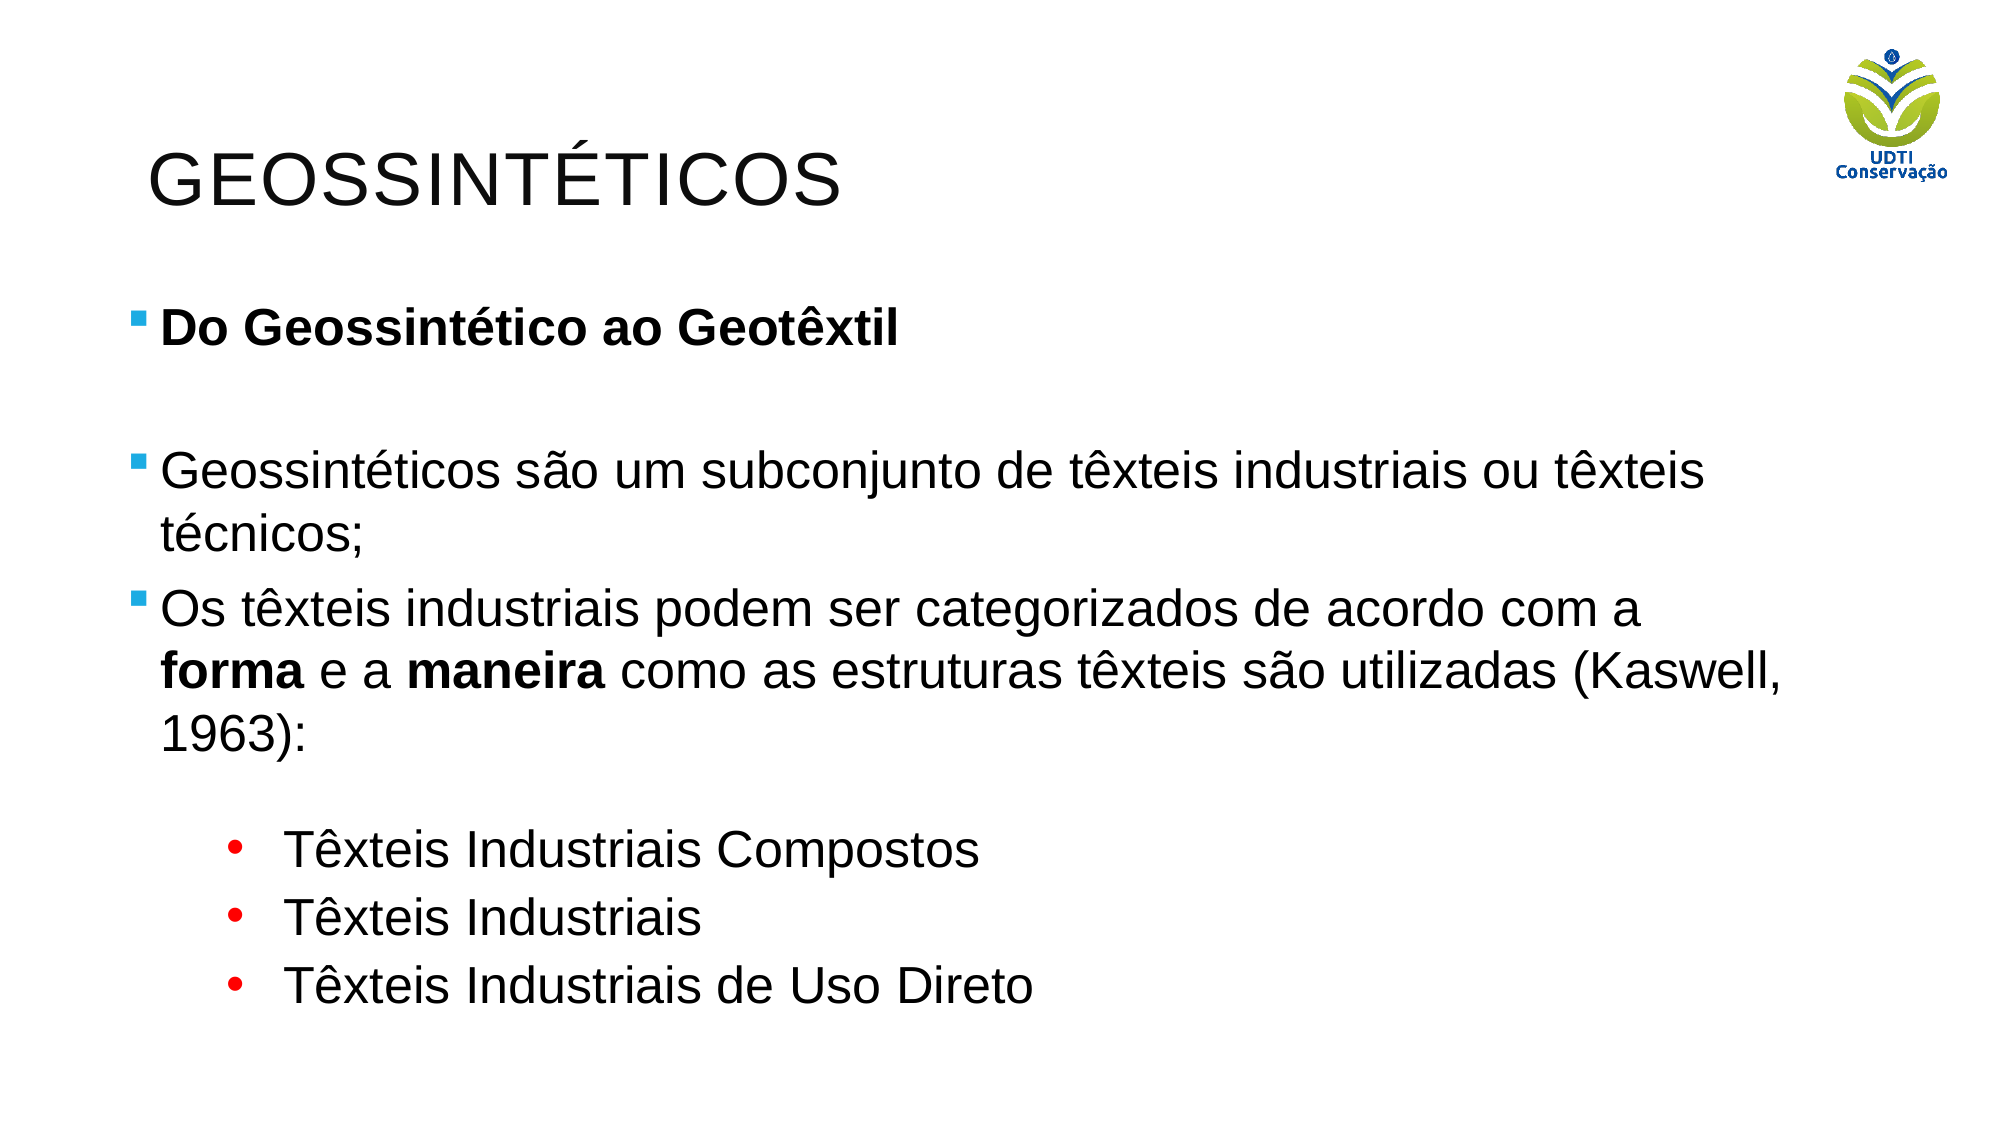

# GEOSSINTÉTICOS
Do Geossintético ao Geotêxtil

Geossintéticos são um subconjunto de têxteis industriais ou têxteis técnicos;
Os têxteis industriais podem ser categorizados de acordo com a forma e a maneira como as estruturas têxteis são utilizadas (Kaswell, 1963):
Têxteis Industriais Compostos
Têxteis Industriais
Têxteis Industriais de Uso Direto